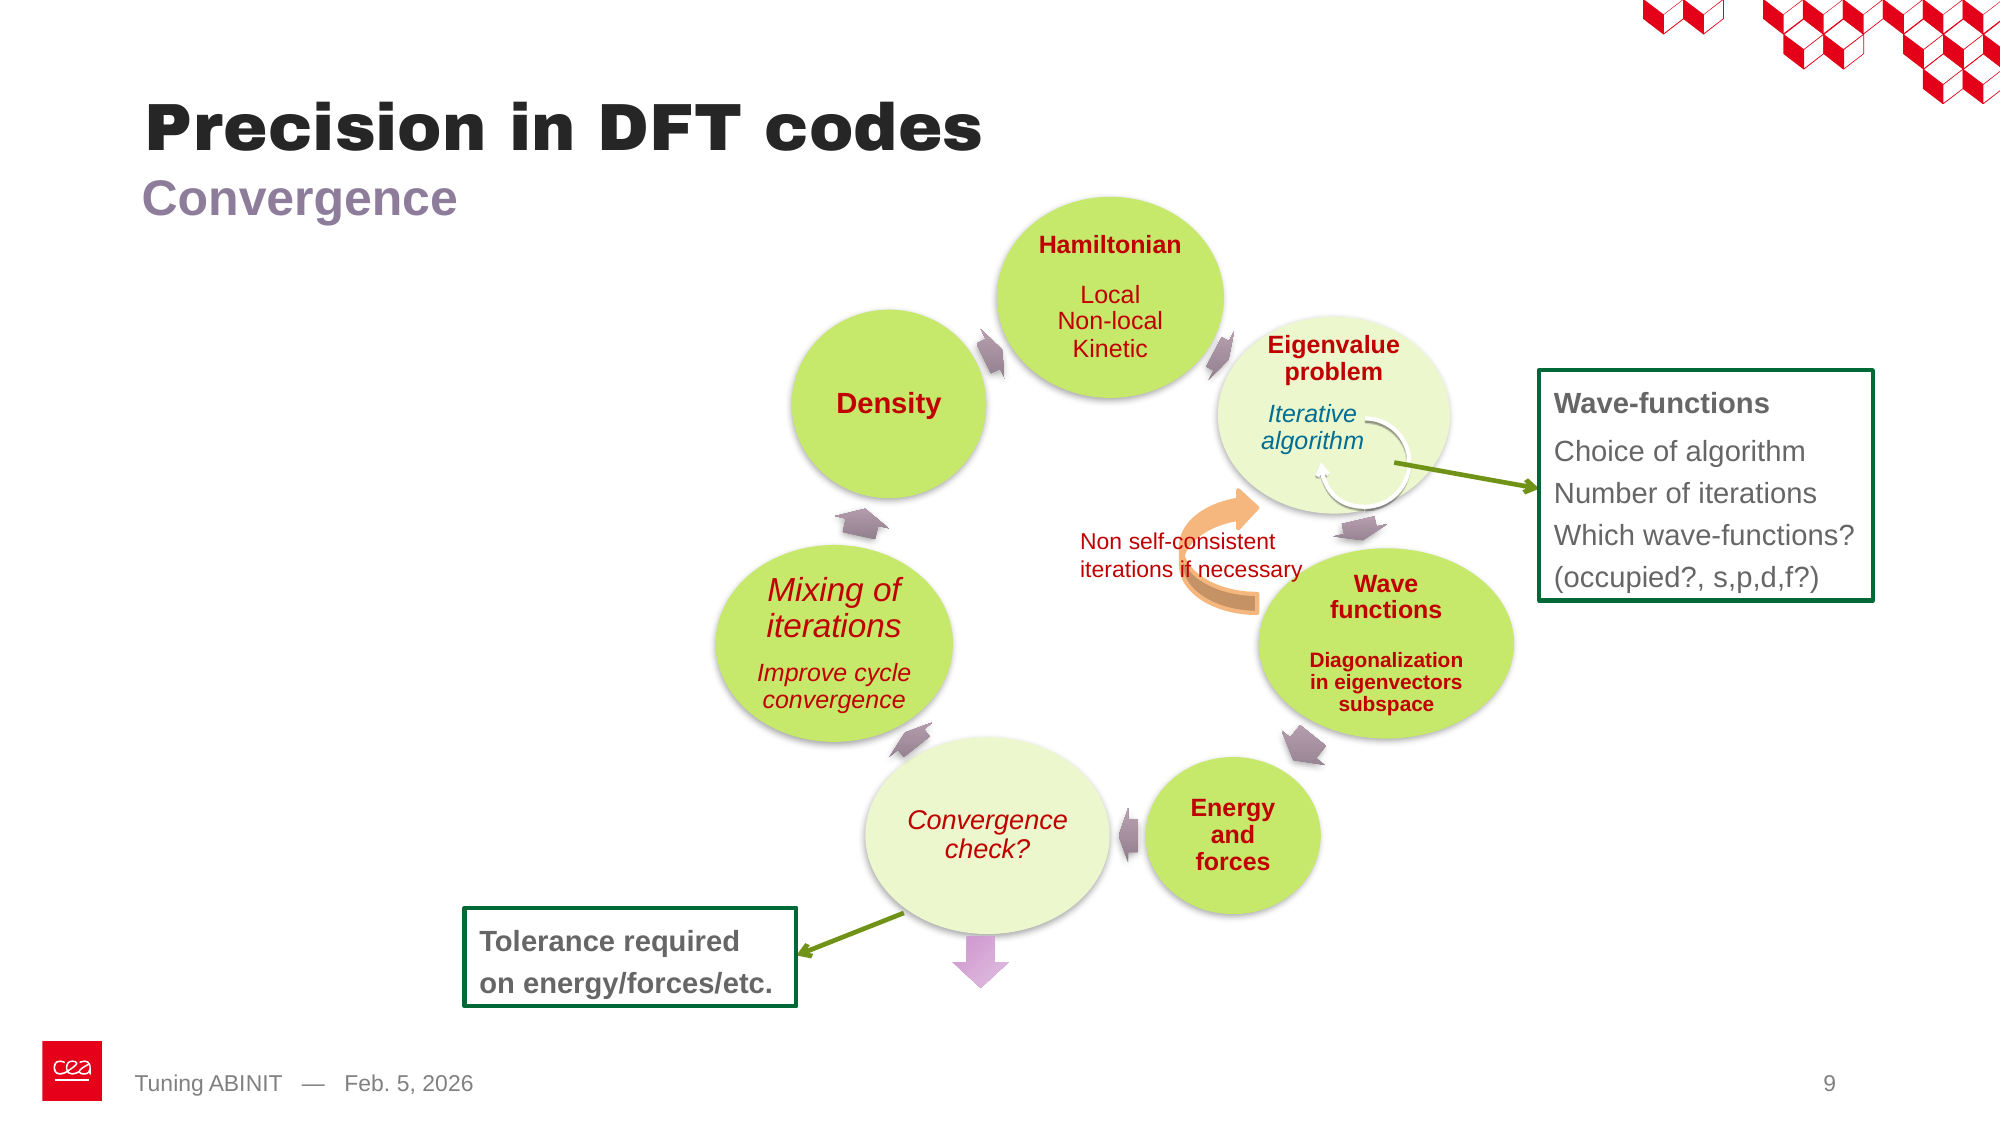

Precision in DFT codes

Convergence
Hamiltonian
Local
Non-local
Kinetic

Eigenvalue problem

Wave functions
Diagonalization
in eigenvectors subspace

Energy
and
forces

Convergence check?

Mixing of iterations
Improve cycle convergence

Density

Wave-functions

Choice of algorithm
Number of iterations
Which wave-functions?
(occupied?, s,p,d,f?)
Iterative
algorithm

Non self-consistent
iterations if necessary
Tolerance required on energy/forces/etc.